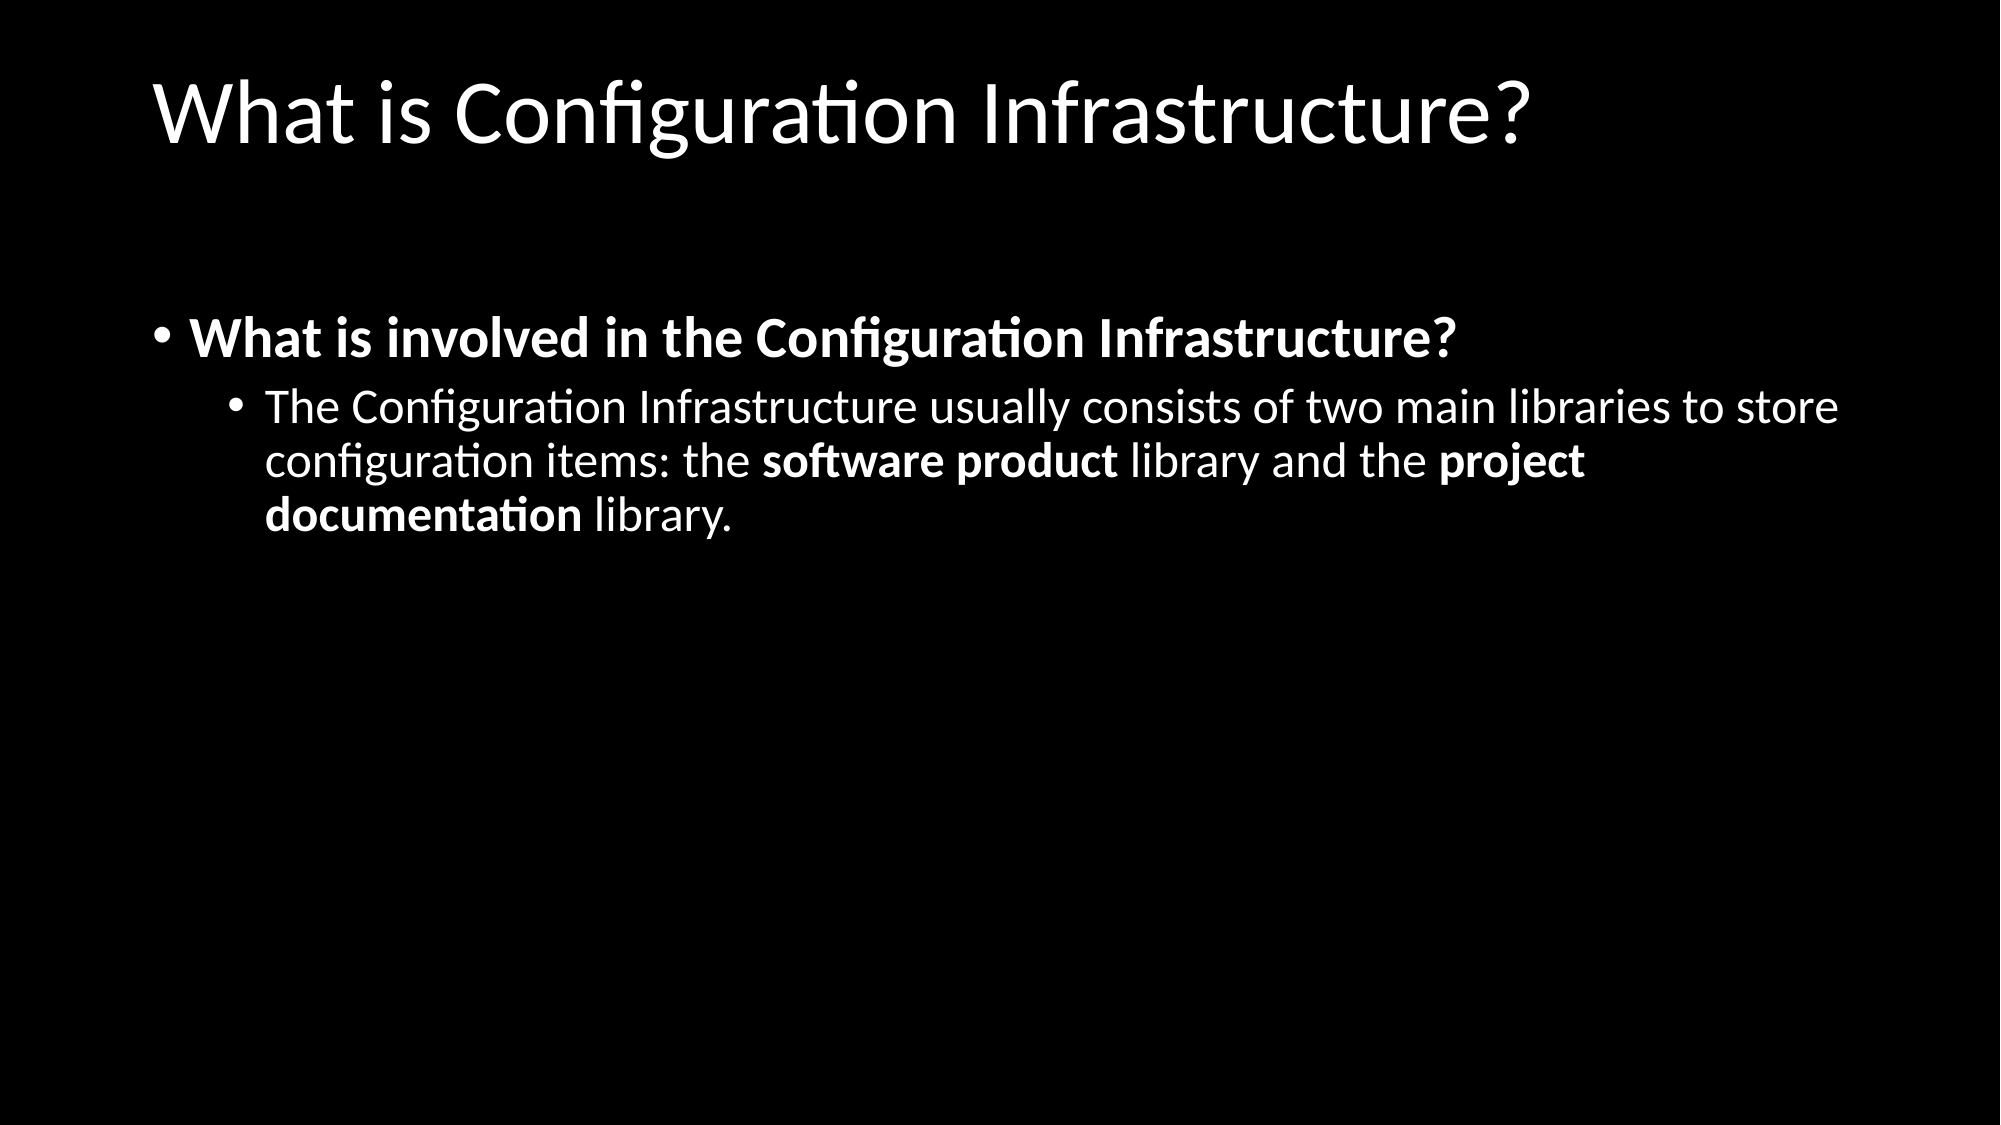

# What is Configuration Infrastructure?
What is involved in the Configuration Infrastructure?
The Configuration Infrastructure usually consists of two main libraries to store configuration items: the software product library and the project documentation library.